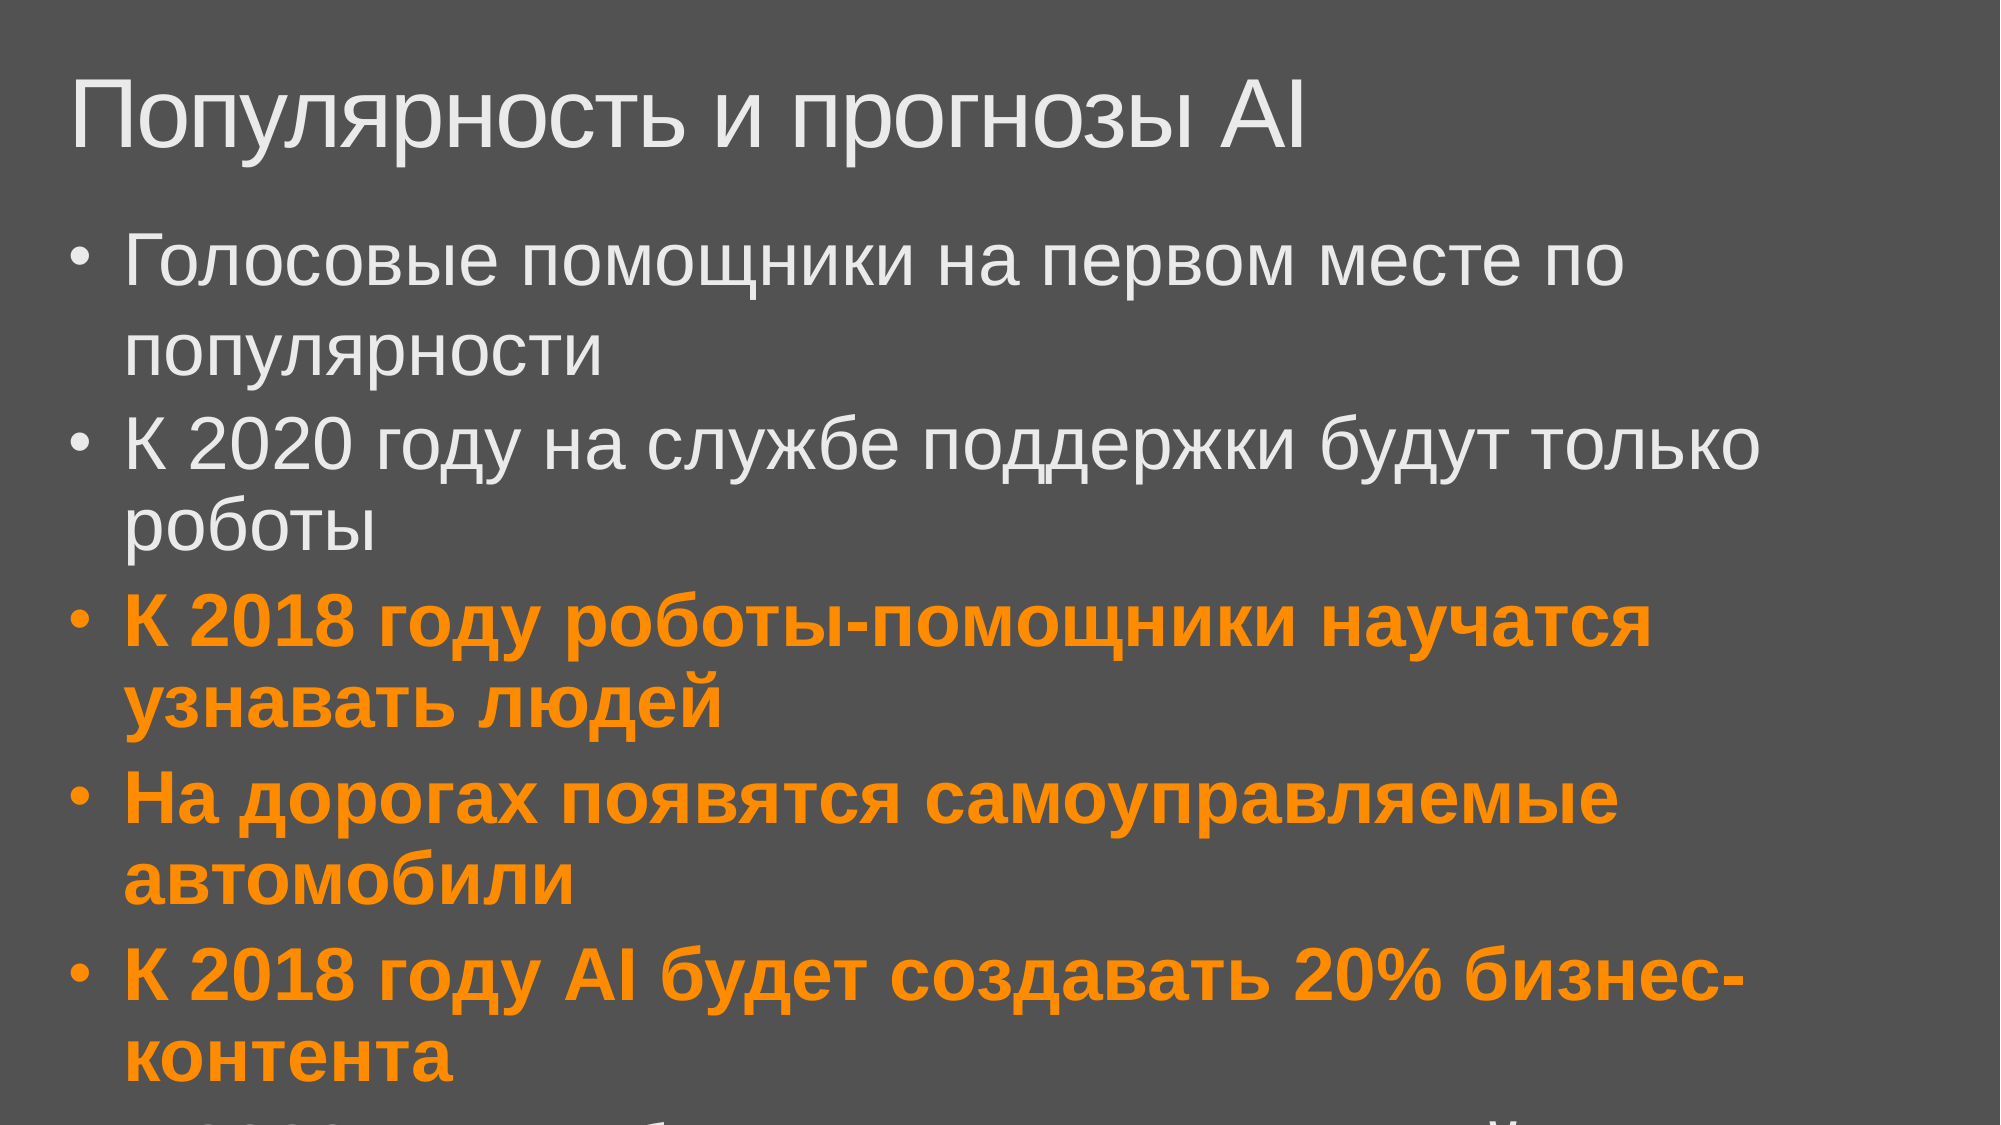

# Популярность и прогнозы AI
Голосовые помощники на первом месте по популярности
К 2020 году на службе поддержки будут только роботы
К 2018 году роботы-помощники научатся узнавать людей
На дорогах появятся самоуправляемые автомобили
К 2018 году AI будет создавать 20% бизнес-контента
К 2029 году роботы станут умнее людей